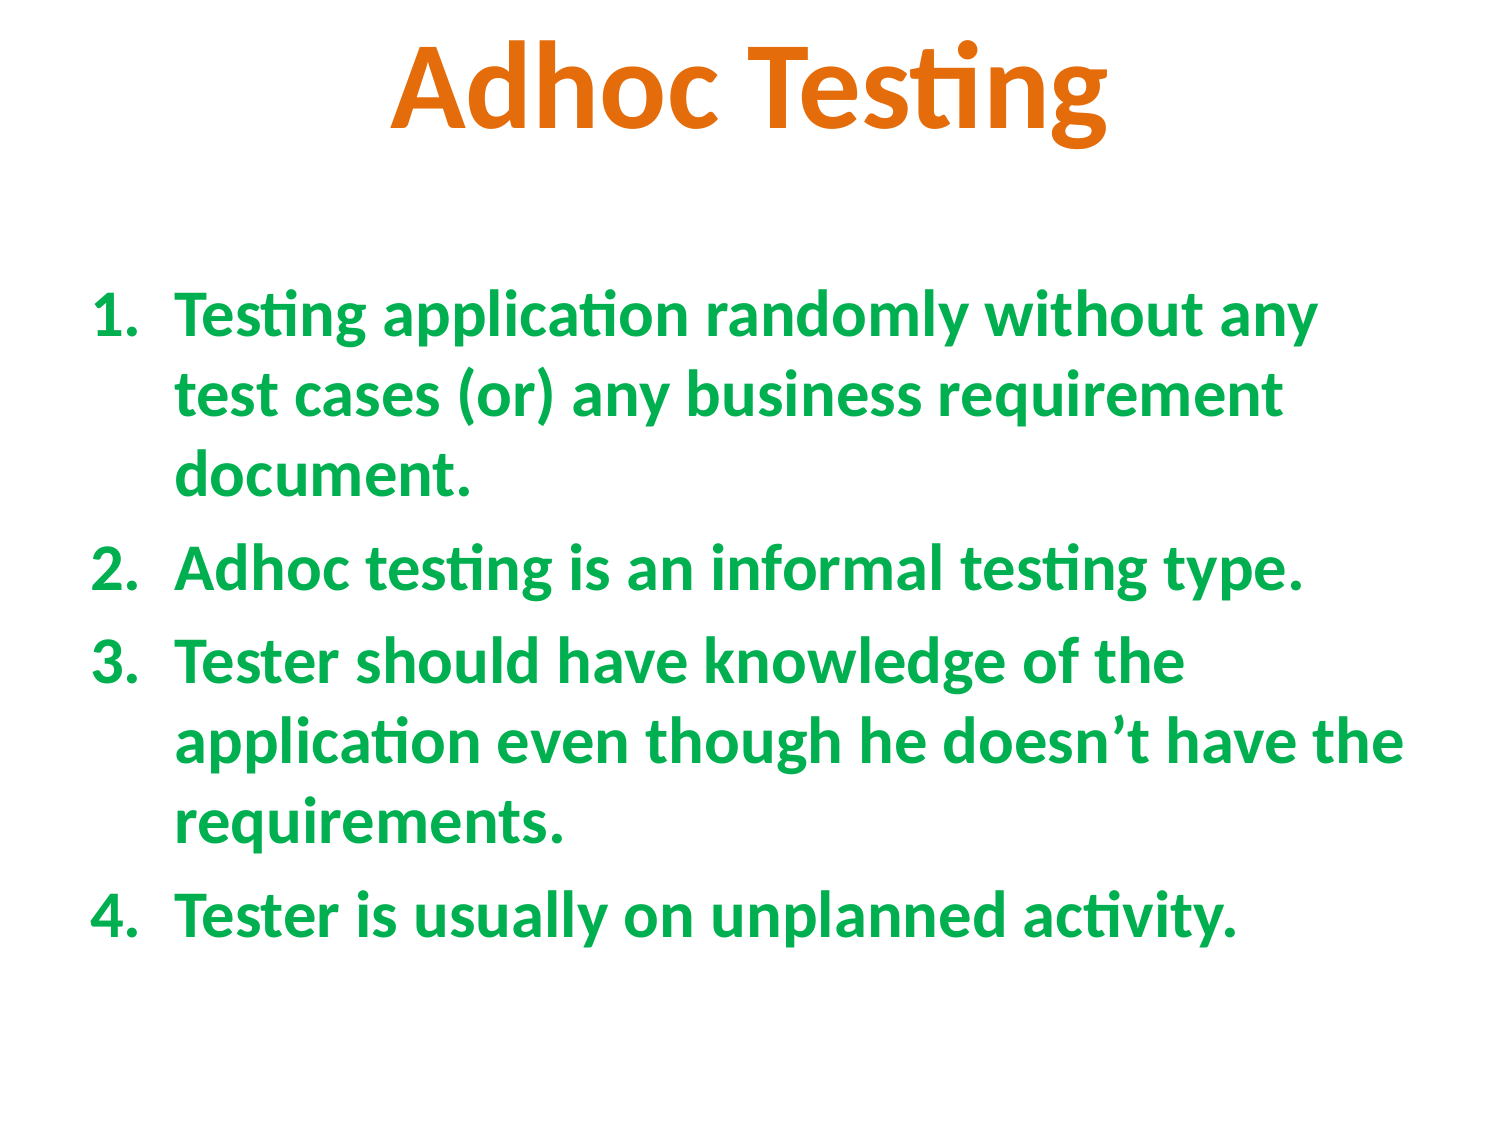

# Adhoc Testing
Testing application randomly without any test cases (or) any business requirement document.
Adhoc testing is an informal testing type.
Tester should have knowledge of the application even though he doesn’t have the requirements.
Tester is usually on unplanned activity.